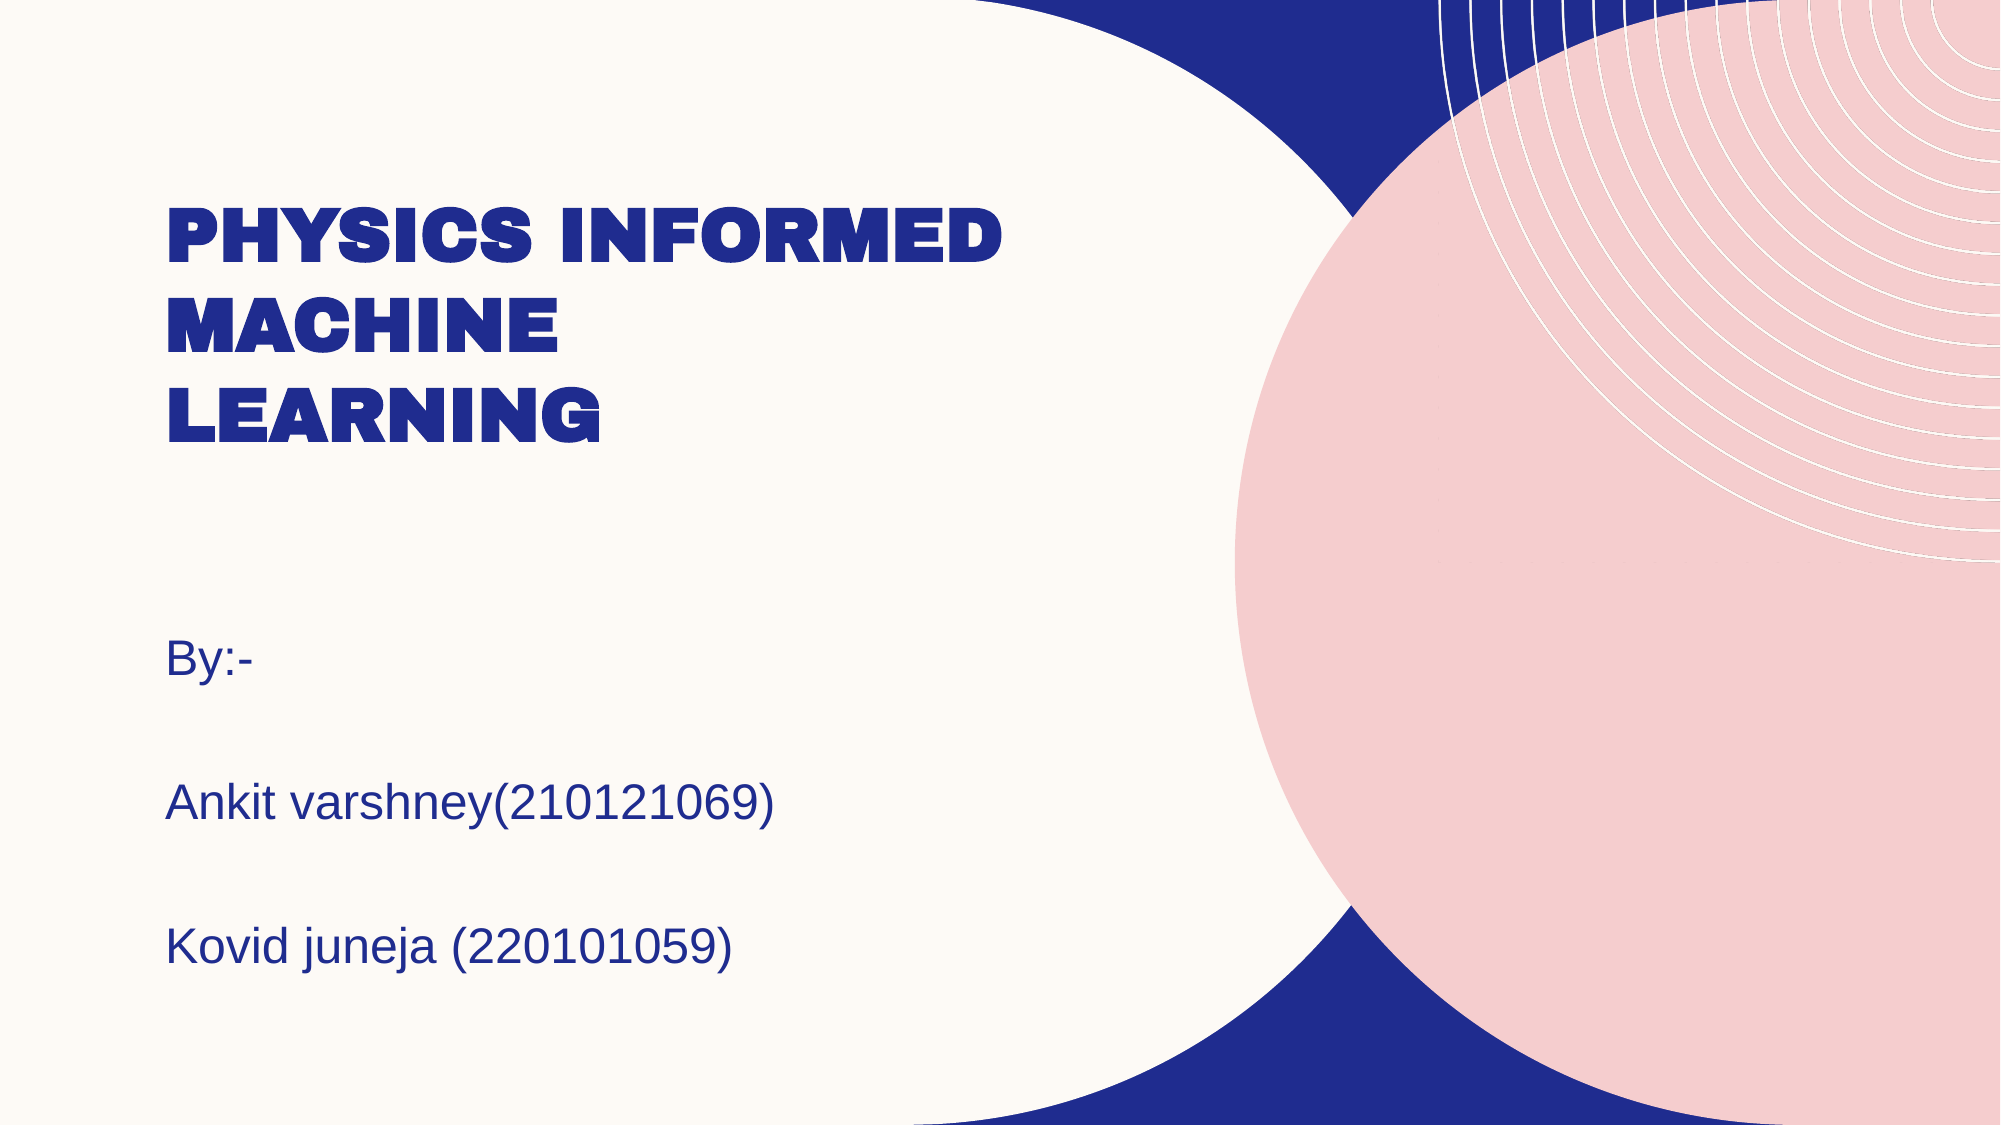

# PhYSICS INFORMED Machine  learning
By:-

Ankit varshney(210121069)

Kovid juneja (220101059)